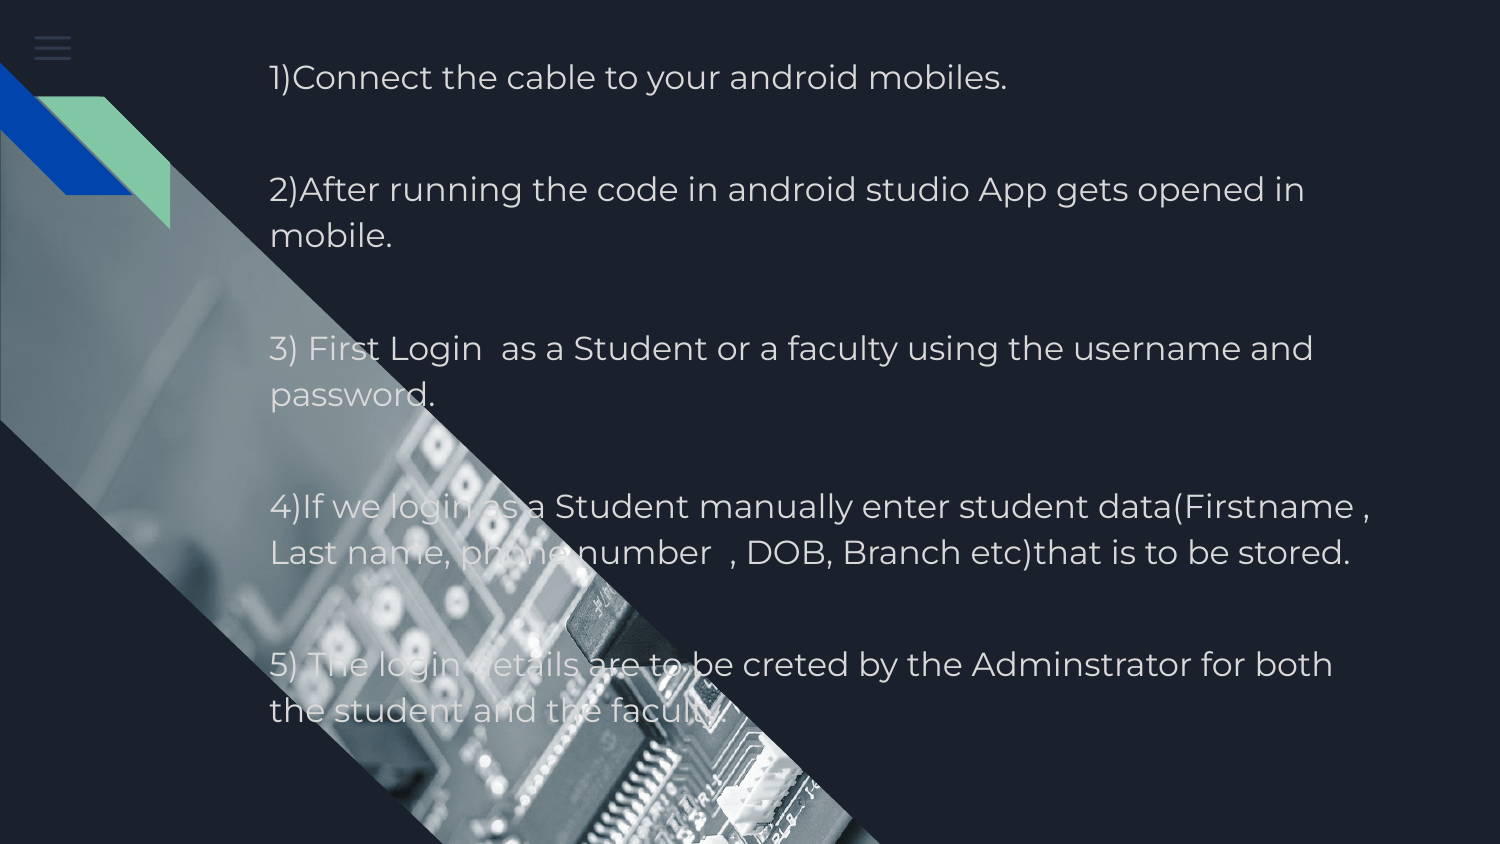

1)Connect the cable to your android mobiles.
2)After running the code in android studio App gets opened in mobile.
3) First Login  as a Student or a faculty using the username and password.
4)If we login as a Student manually enter student data(Firstname , Last name, phone number  , DOB, Branch etc)that is to be stored.
5) The login details are to be creted by the Adminstrator for both the student and the faculty.